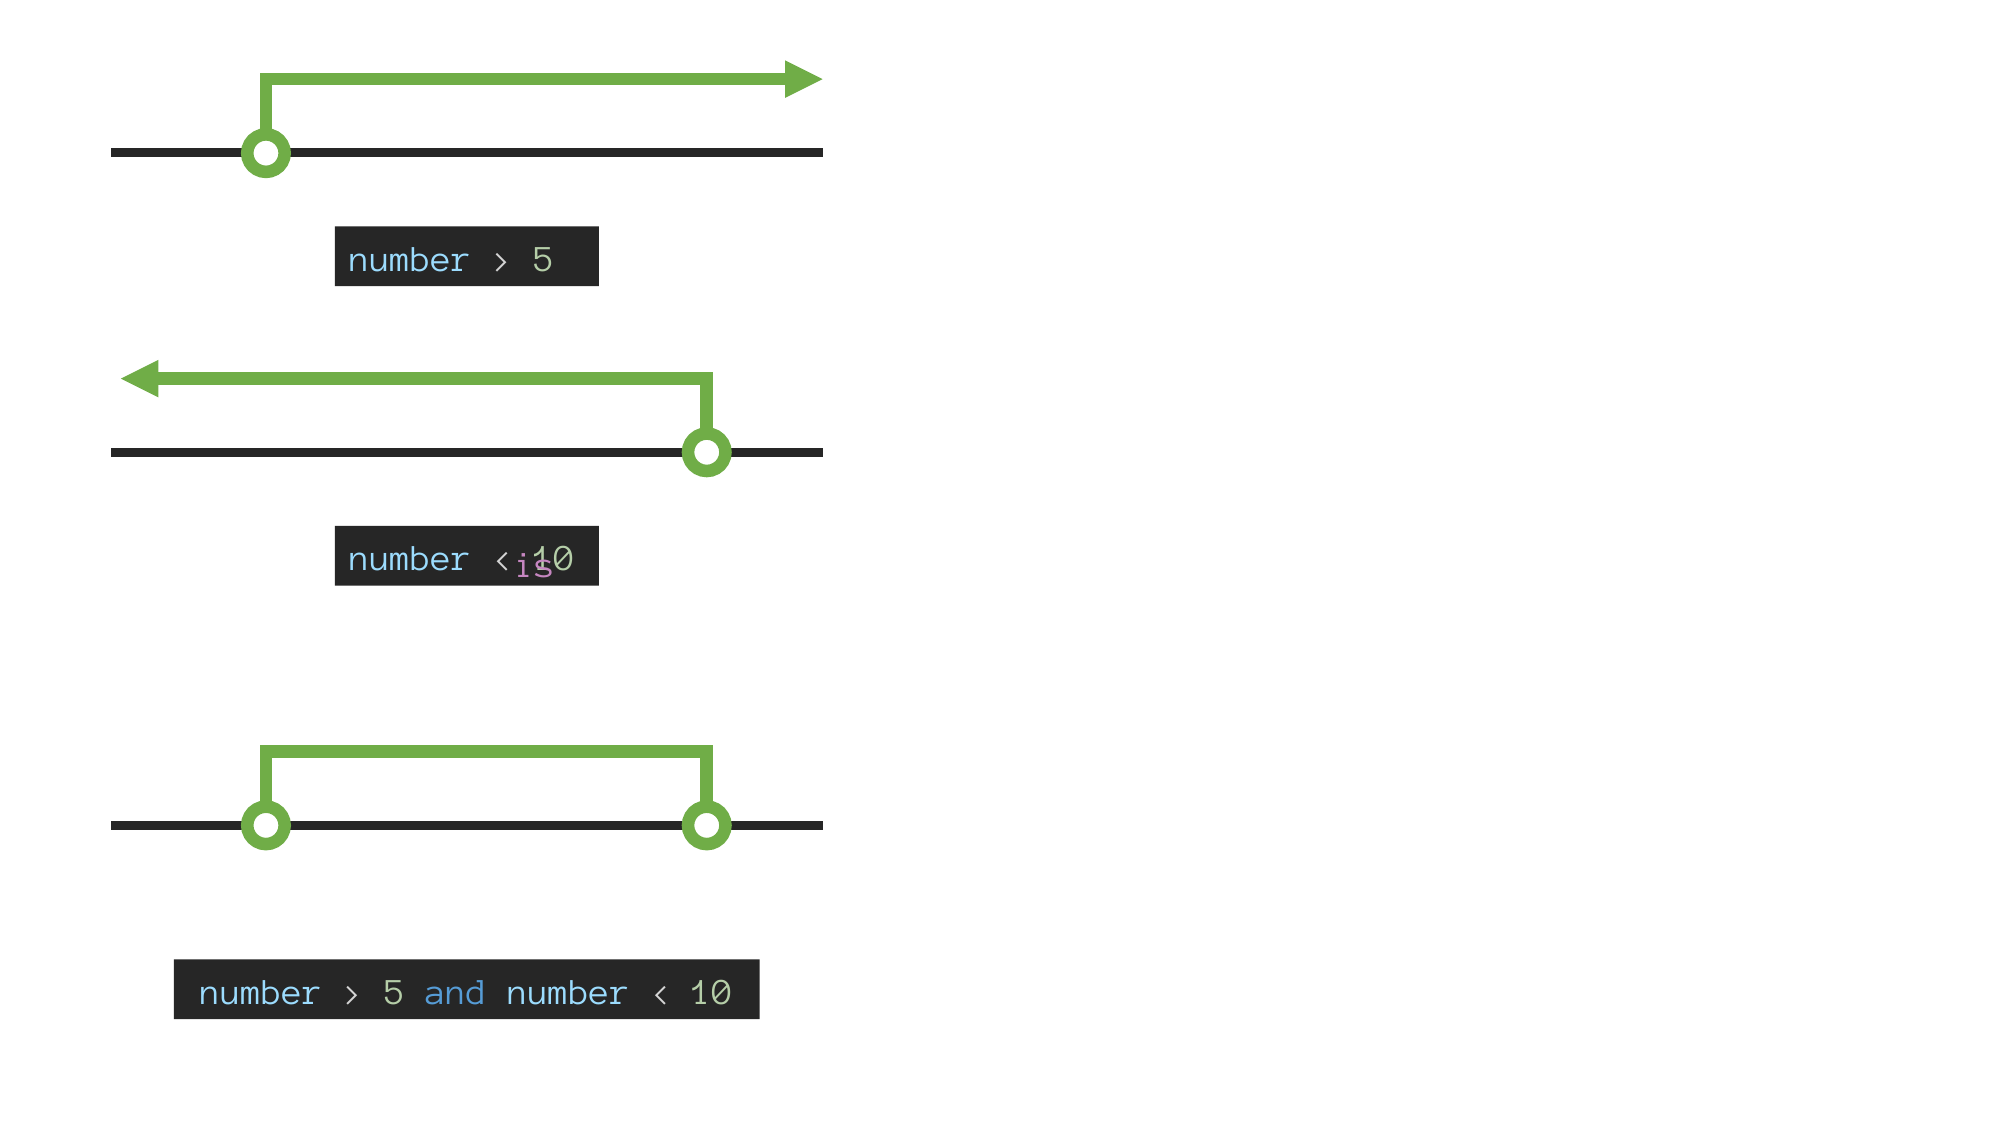

number > 5

number < 10
is

number > 5 and number < 10